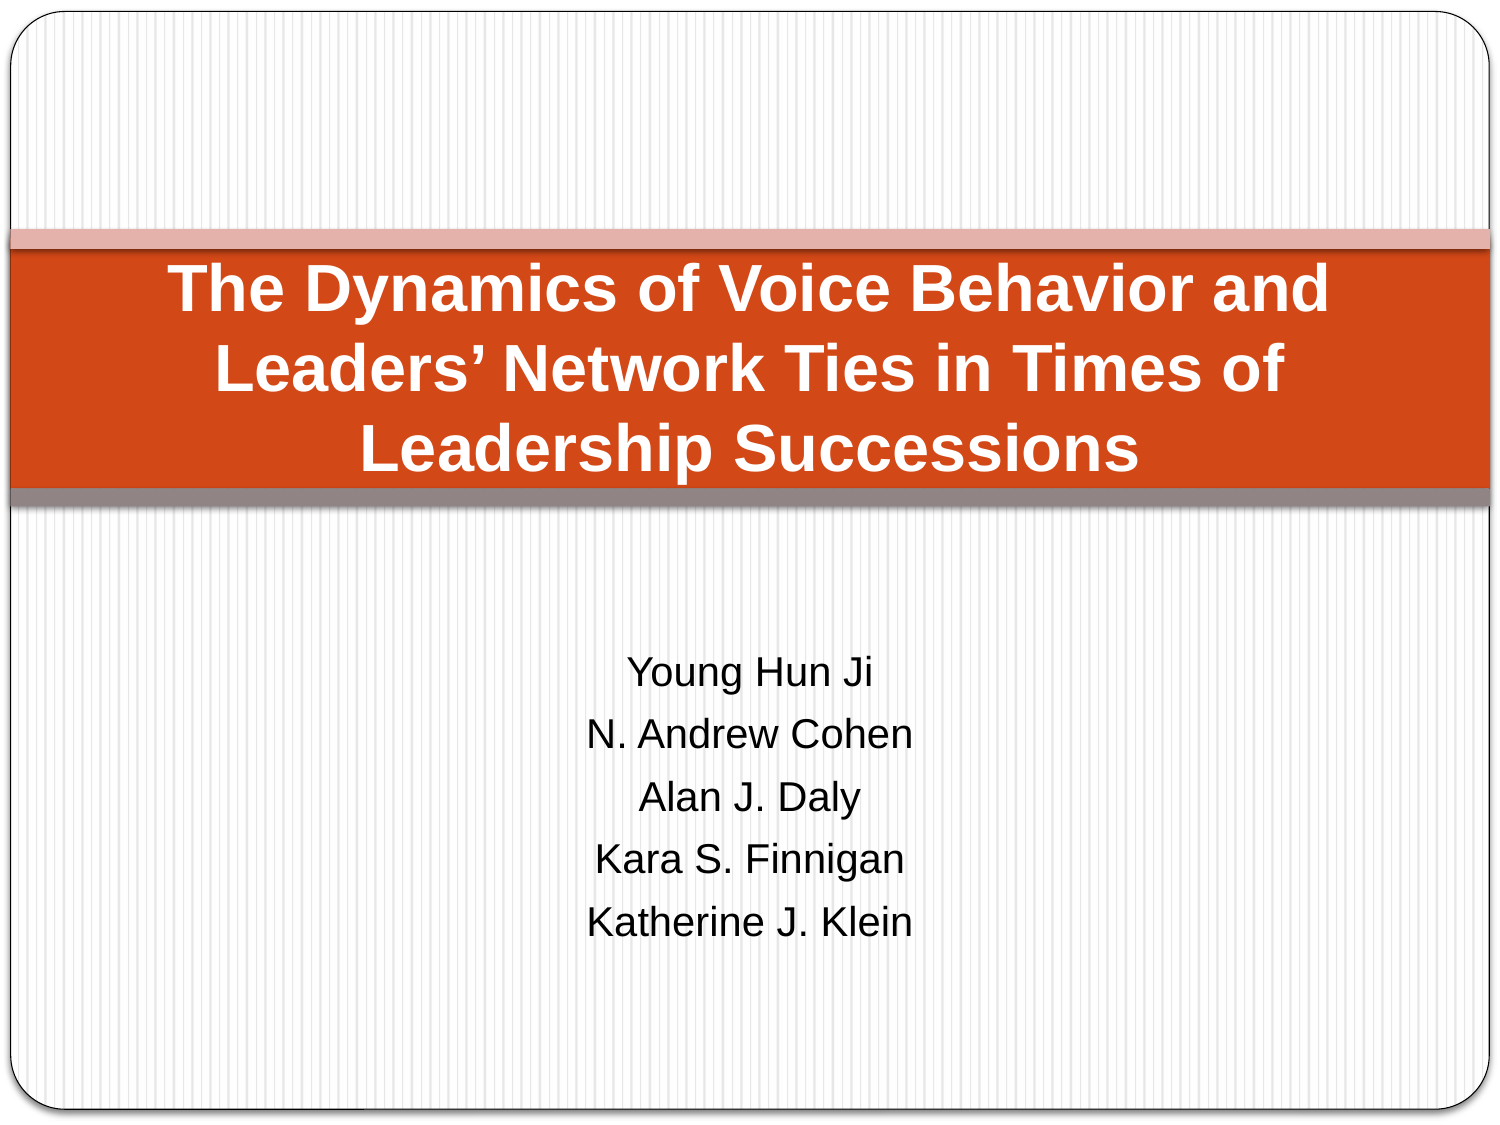

# The Dynamics of Voice Behavior and Leaders’ Network Ties in Times of Leadership Successions
Young Hun Ji
N. Andrew Cohen
Alan J. Daly
Kara S. Finnigan
Katherine J. Klein